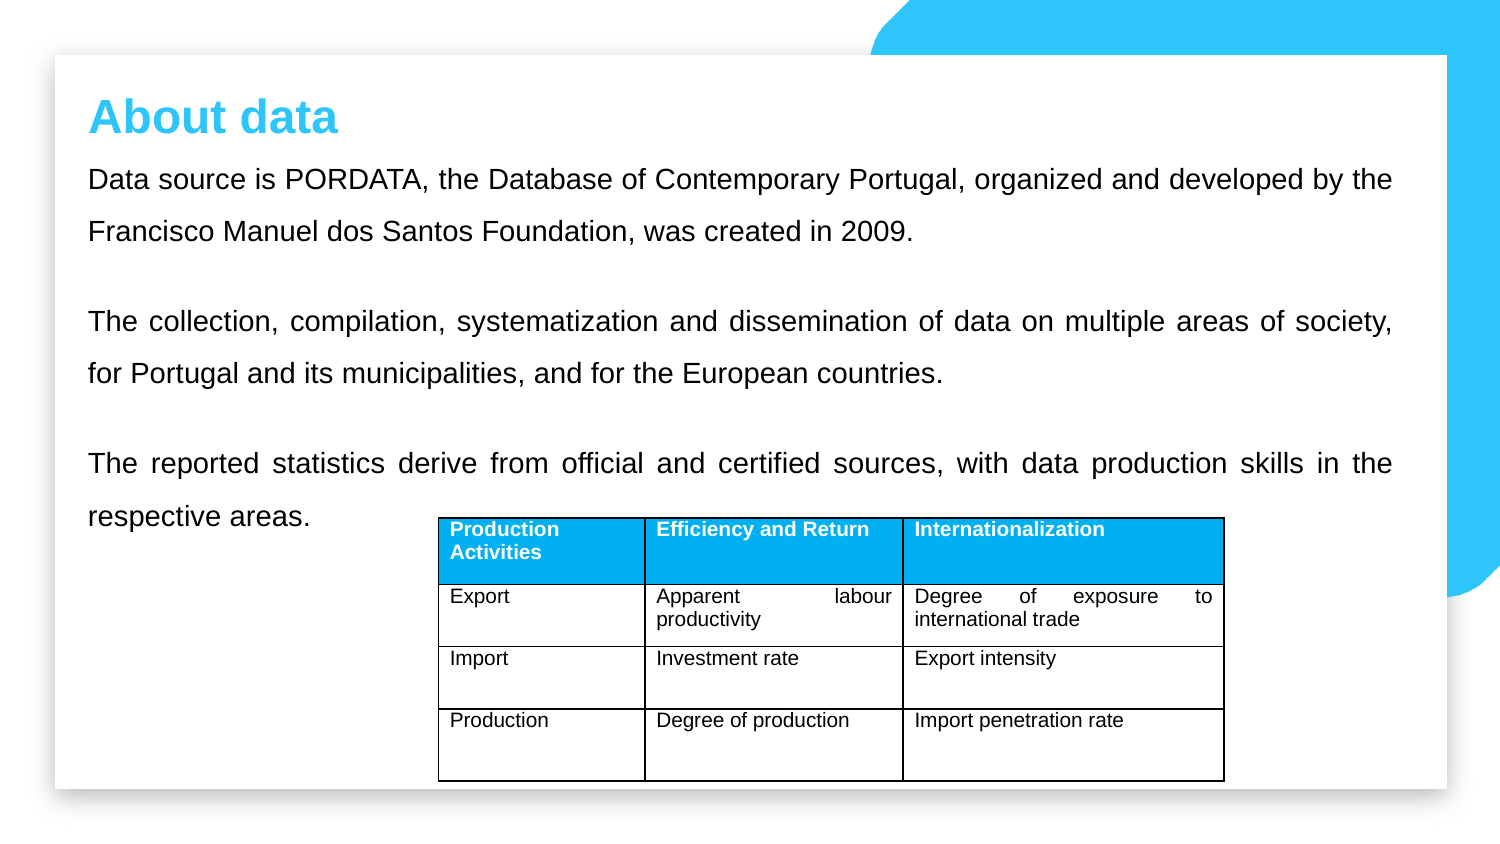

About data
Data source is PORDATA, the Database of Contemporary Portugal, organized and developed by the Francisco Manuel dos Santos Foundation, was created in 2009.

The collection, compilation, systematization and dissemination of data on multiple areas of society, for Portugal and its municipalities, and for the European countries.

The reported statistics derive from official and certified sources, with data production skills in the respective areas.
| Production Activities | Efficiency and Return | Internationalization |
| --- | --- | --- |
| Export | Apparent labour productivity | Degree of exposure to international trade |
| Import | Investment rate | Export intensity |
| Production | Degree of production | Import penetration rate |